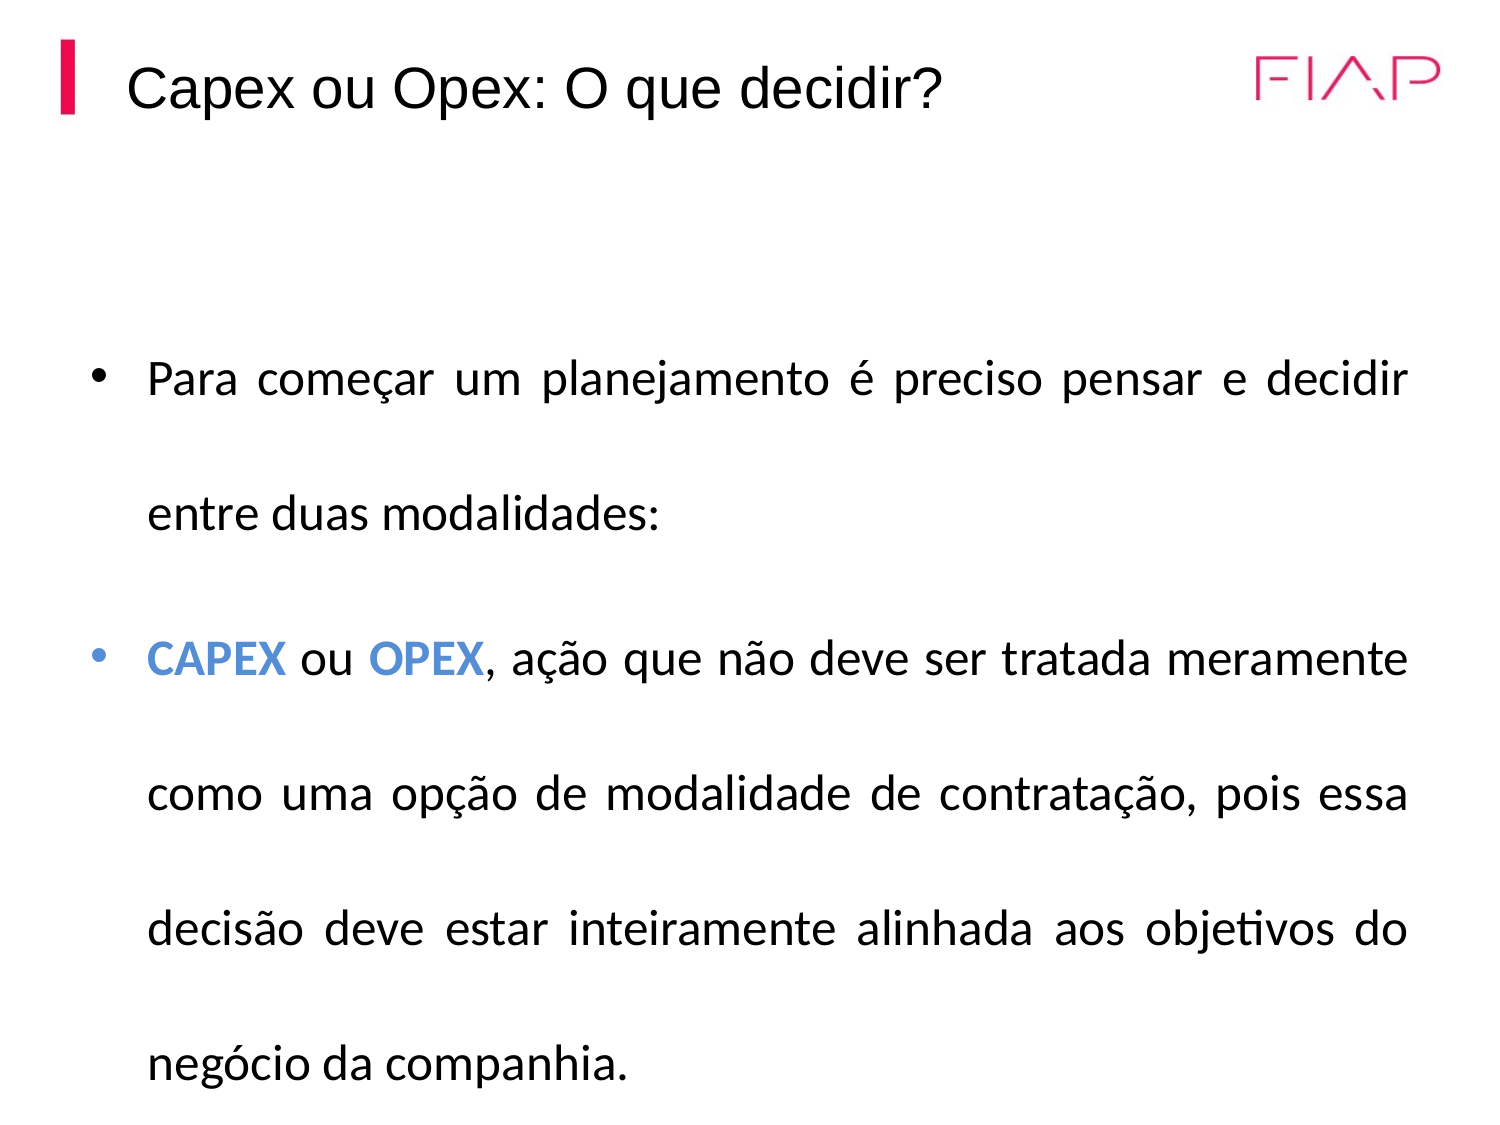

Capex ou Opex: O que decidir?
Para começar um planejamento é preciso pensar e decidir entre duas modalidades:
CAPEX ou OPEX, ação que não deve ser tratada meramente como uma opção de modalidade de contratação, pois essa decisão deve estar inteiramente alinhada aos objetivos do negócio da companhia.